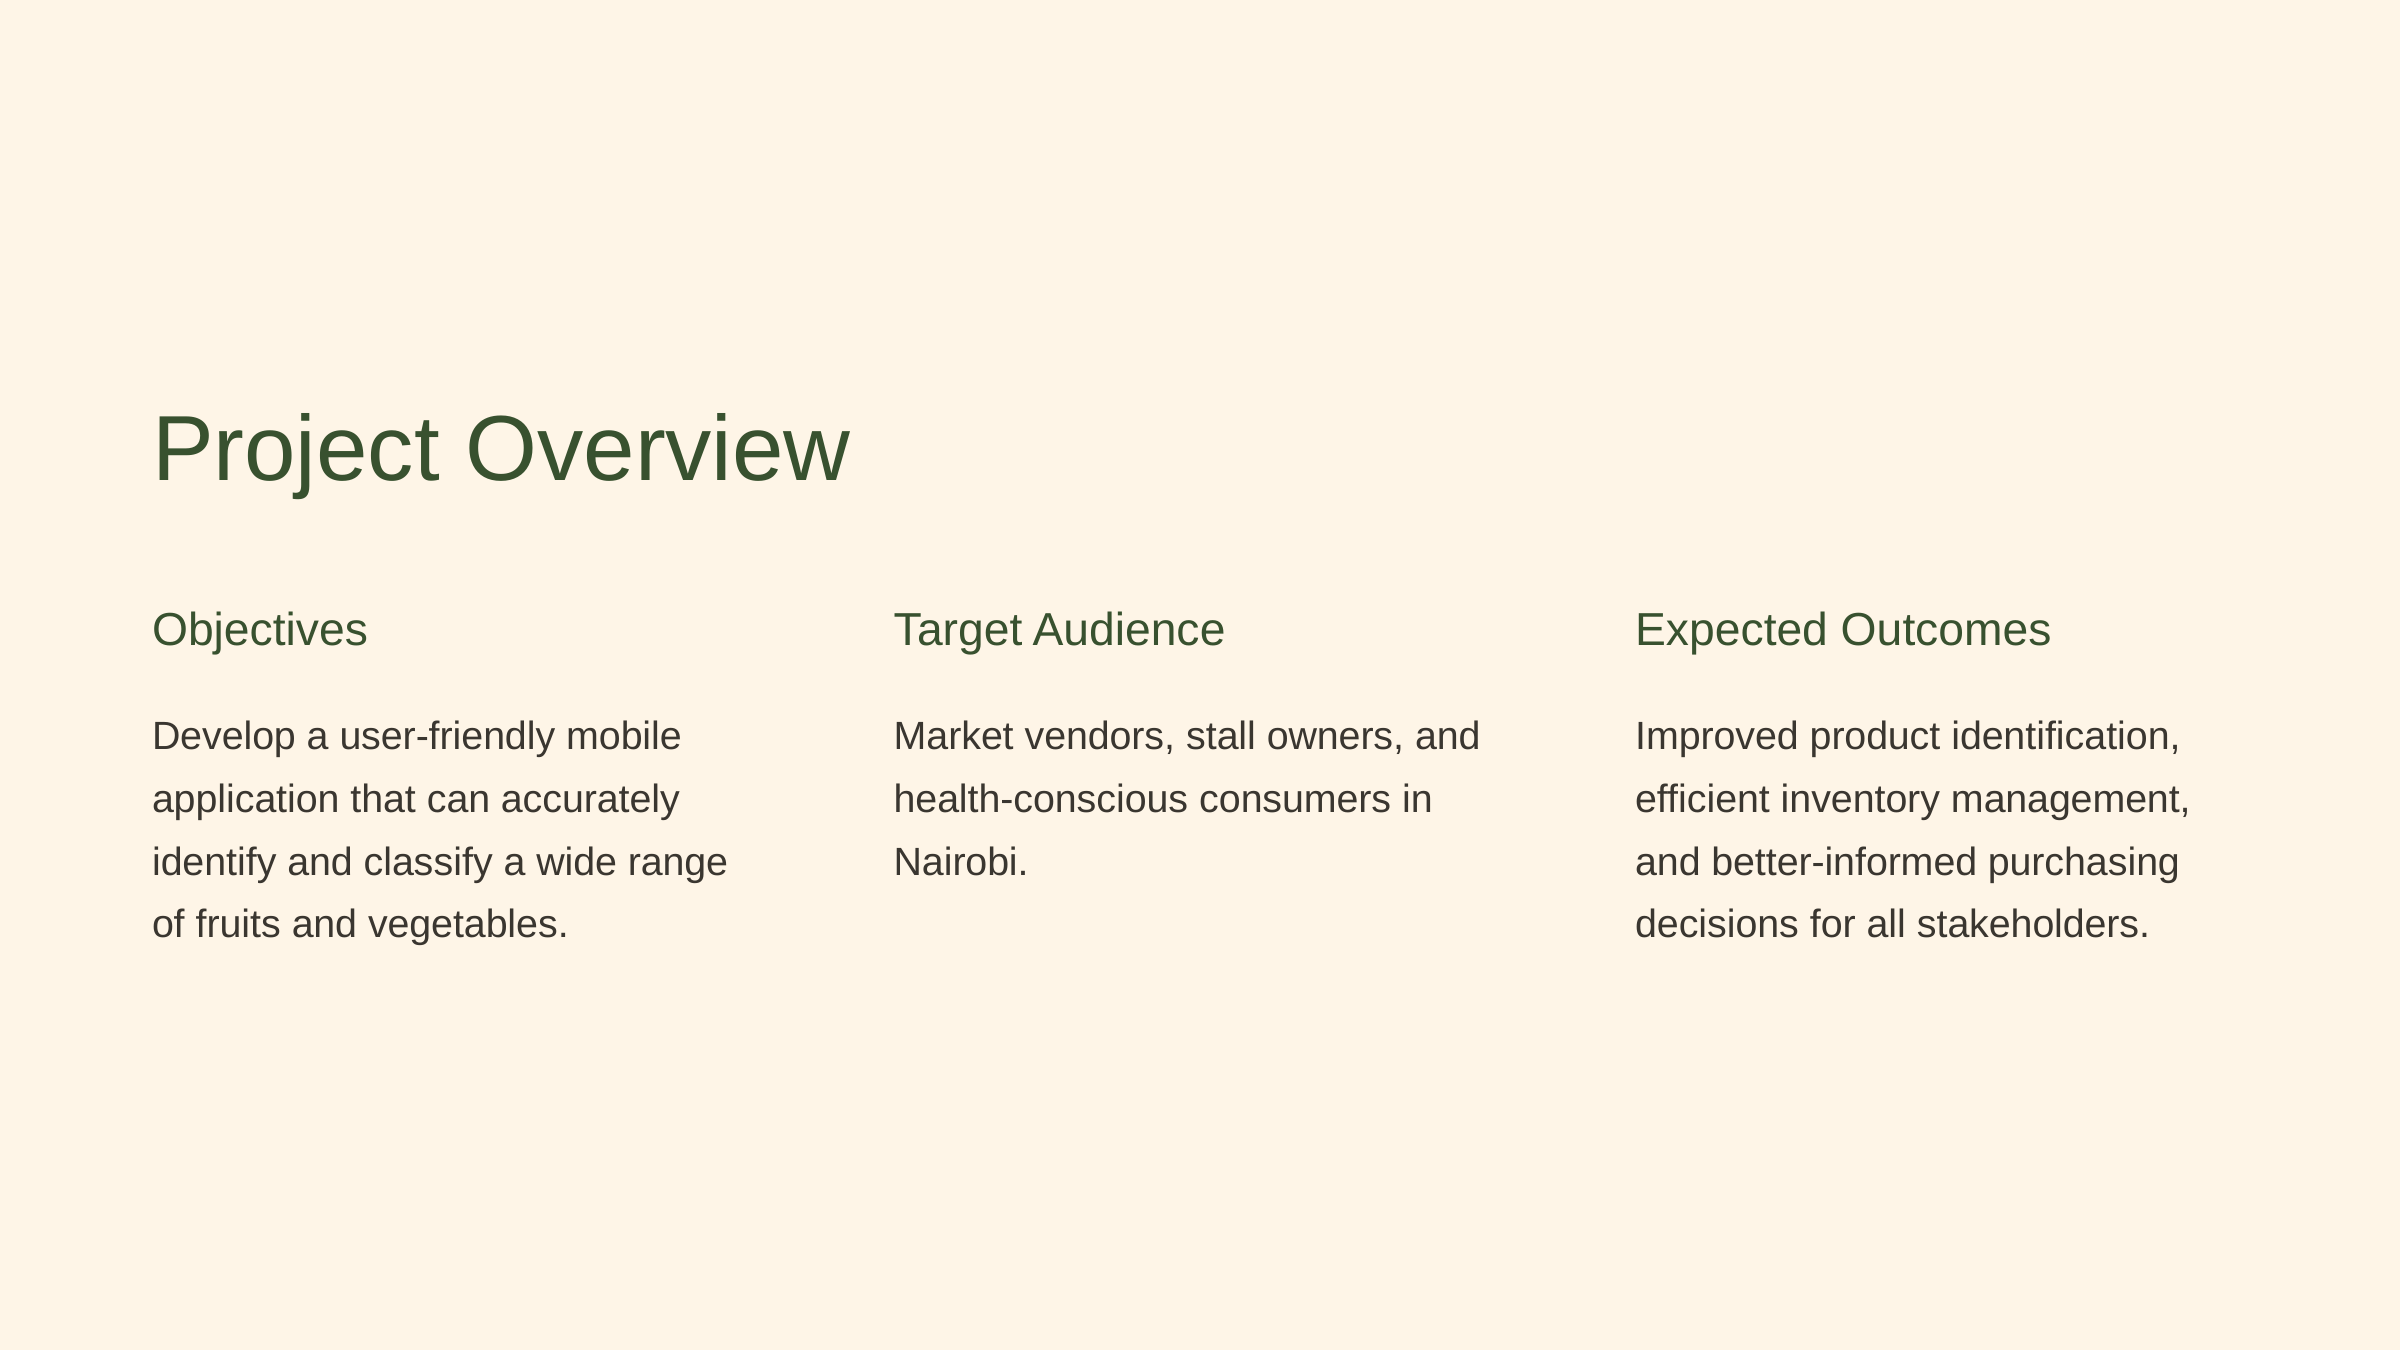

Project Overview
Objectives
Target Audience
Expected Outcomes
Develop a user-friendly mobile application that can accurately identify and classify a wide range of fruits and vegetables.
Market vendors, stall owners, and health-conscious consumers in Nairobi.
Improved product identification, efficient inventory management, and better-informed purchasing decisions for all stakeholders.